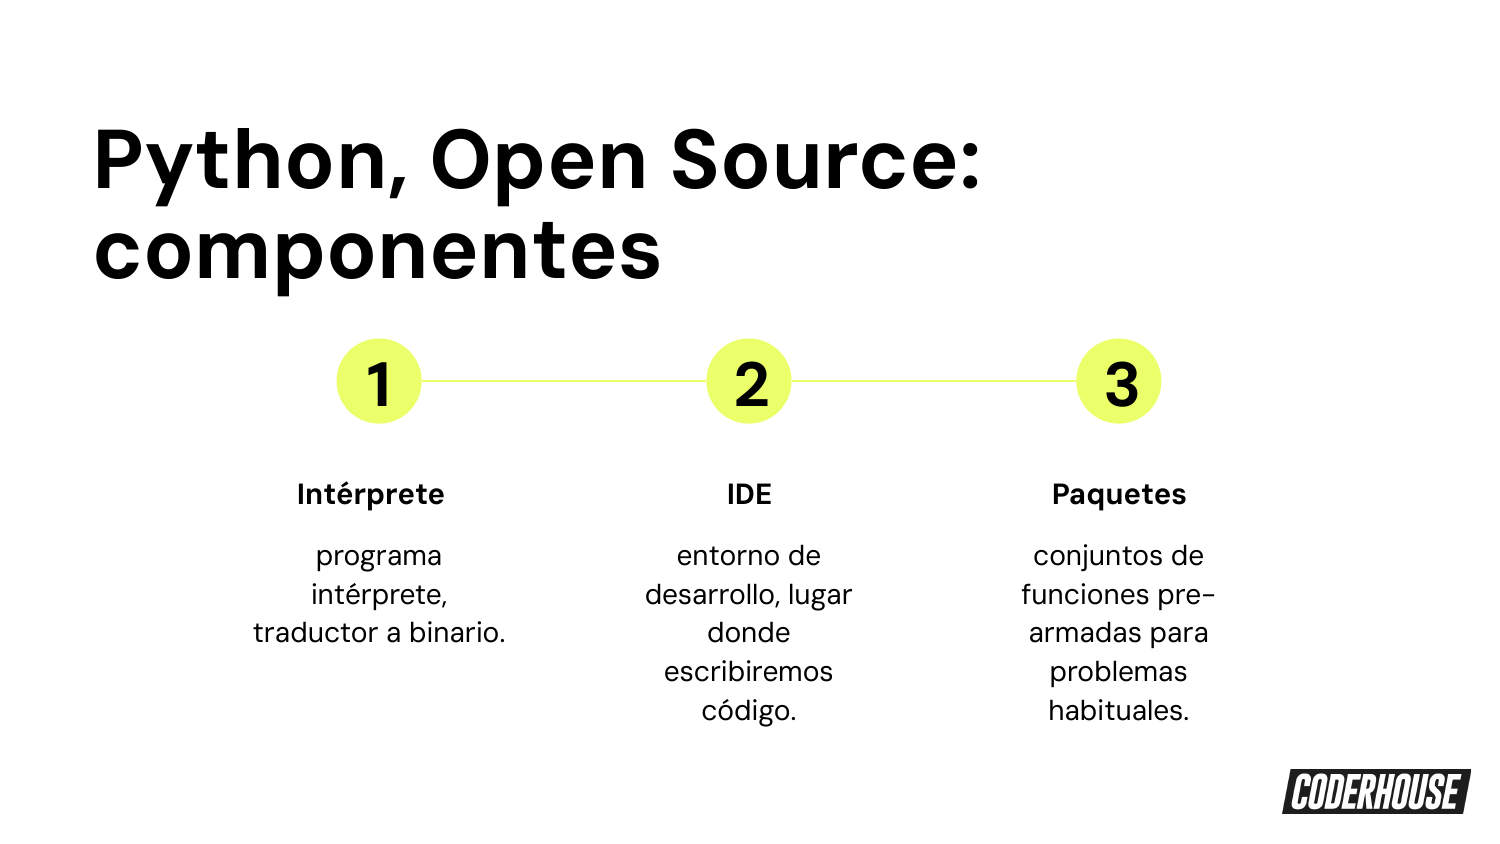

Python, Open Source: componentes
1

2
3

Intérprete
IDE
Paquetes
programa intérprete, traductor a binario.

entorno de desarrollo, lugar donde escribiremos código.

conjuntos de funciones pre-armadas para problemas habituales.